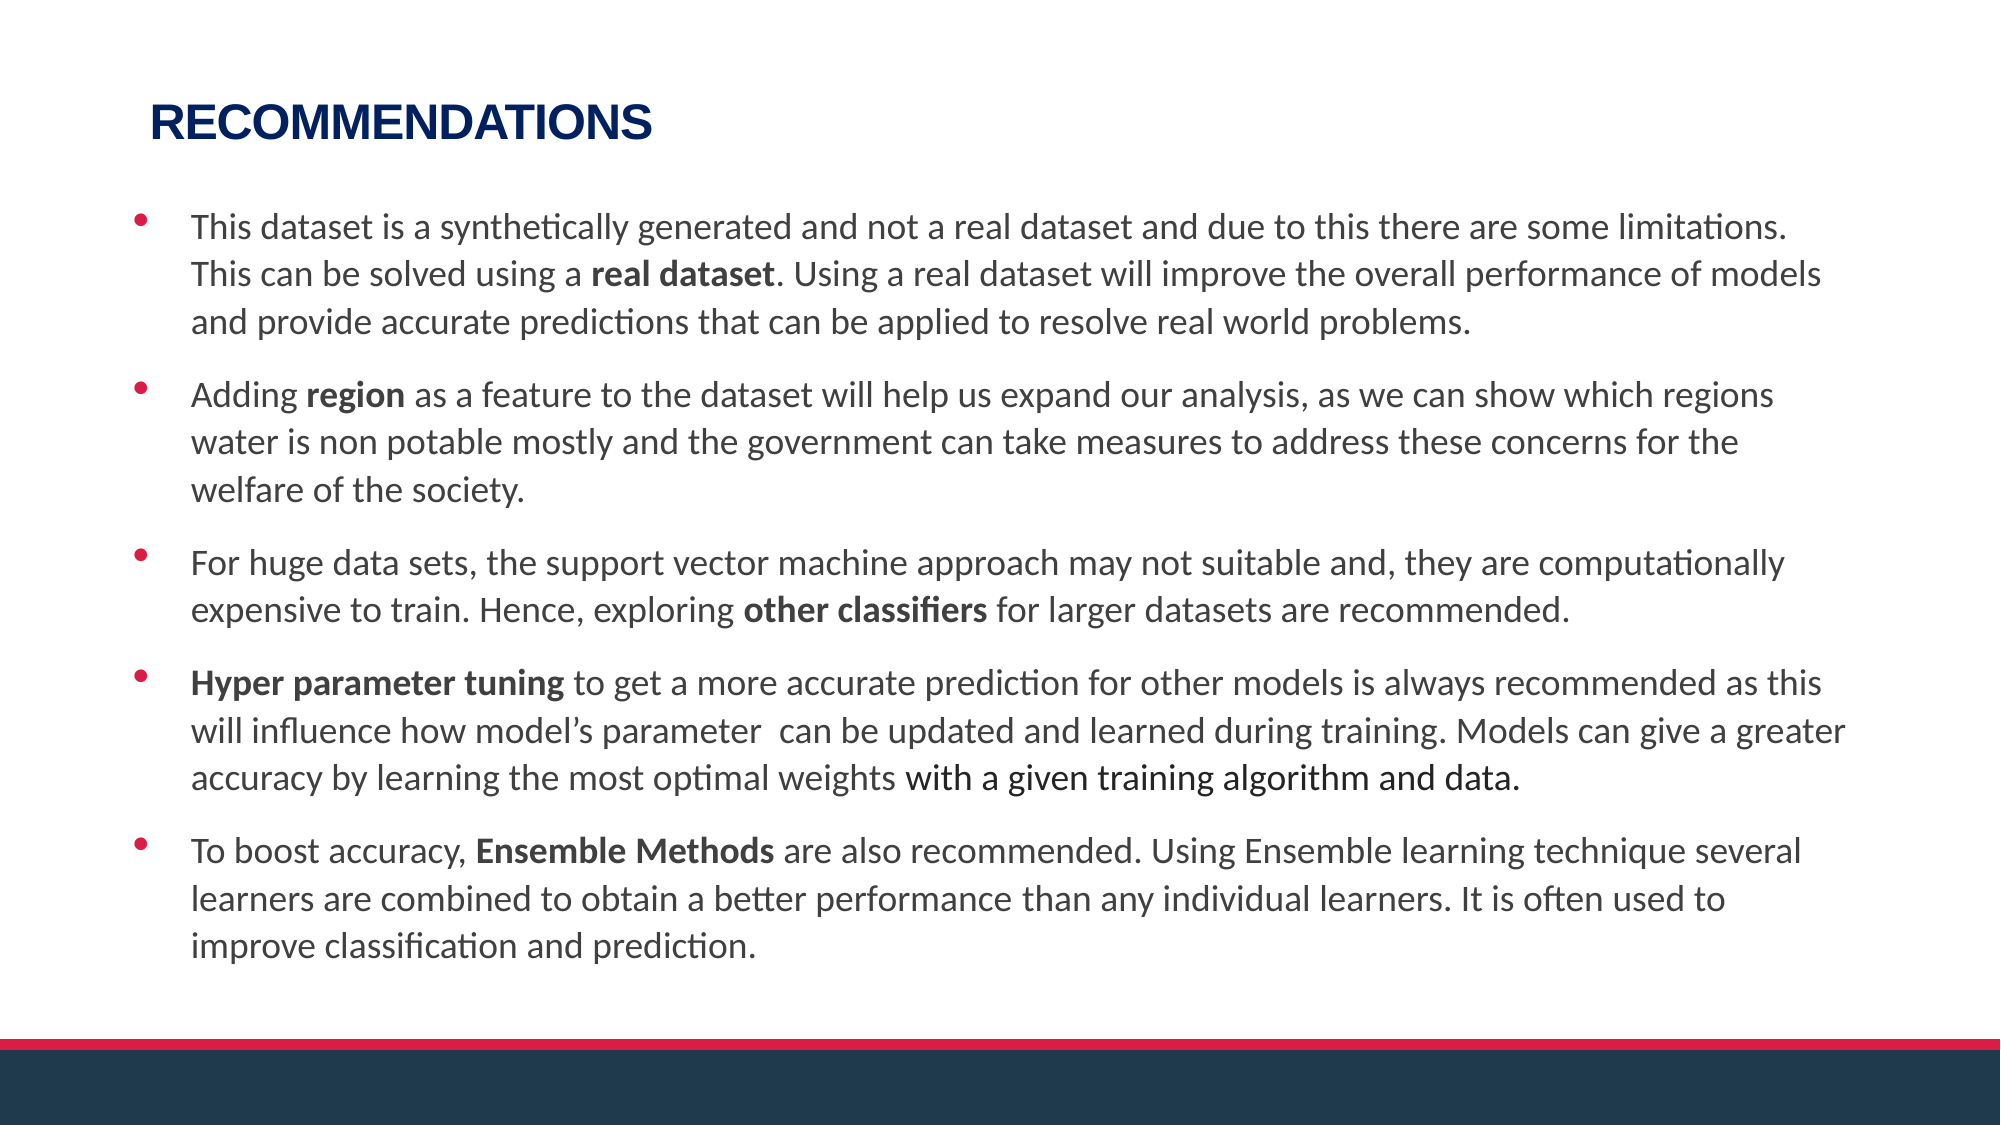

# RECOMMENDATIONS
This dataset is a synthetically generated and not a real dataset and due to this there are some limitations. This can be solved using a real dataset. Using a real dataset will improve the overall performance of models and provide accurate predictions that can be applied to resolve real world problems.
Adding region as a feature to the dataset will help us expand our analysis, as we can show which regions water is non potable mostly and the government can take measures to address these concerns for the welfare of the society.
For huge data sets, the support vector machine approach may not suitable and, they are computationally expensive to train. Hence, exploring other classifiers for larger datasets are recommended.
Hyper parameter tuning to get a more accurate prediction for other models is always recommended as this will influence how model’s parameter  can be updated and learned during training. Models can give a greater accuracy by learning the most optimal weights with a given training algorithm and data.
To boost accuracy, Ensemble Methods are also recommended. Using Ensemble learning technique several learners are combined to obtain a better performance than any individual learners. It is often used to improve classification and prediction.